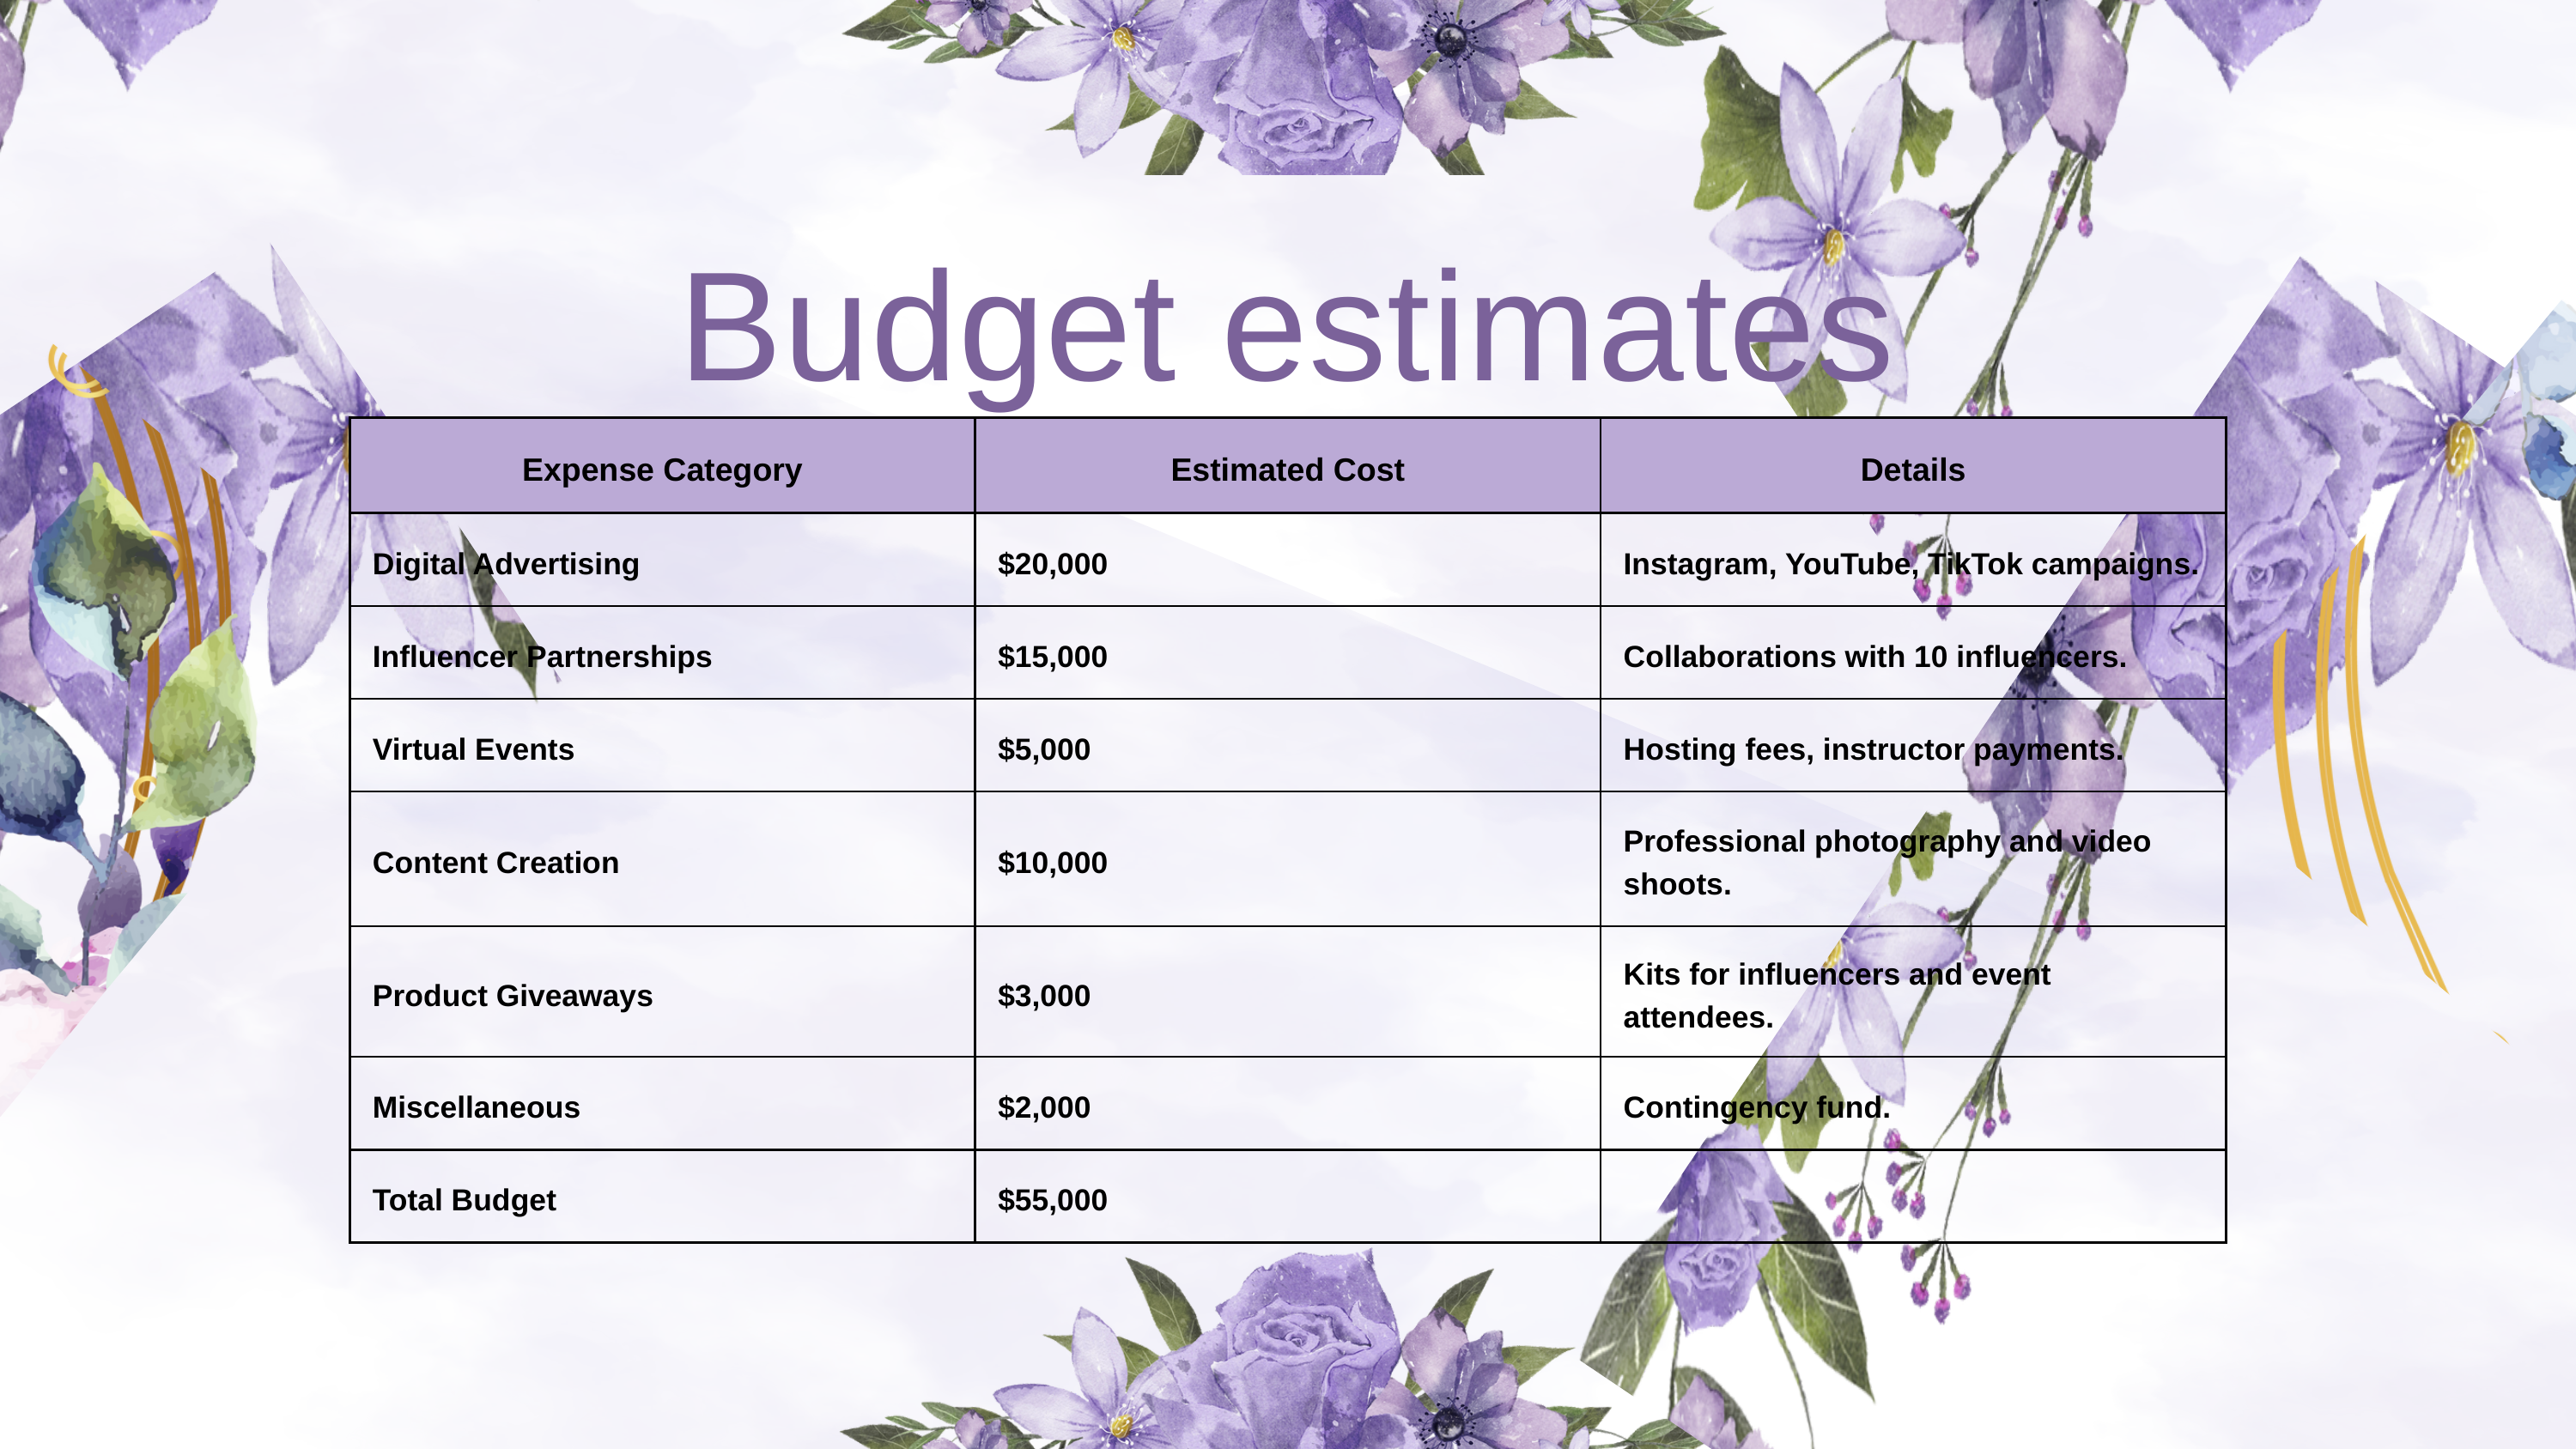

Budget estimates

| Expense Category | Estimated Cost | Details |
| --- | --- | --- |
| Digital Advertising | $20,000 | Instagram, YouTube, TikTok campaigns. |
| Influencer Partnerships | $15,000 | Collaborations with 10 influencers. |
| Virtual Events | $5,000 | Hosting fees, instructor payments. |
| Content Creation | $10,000 | Professional photography and video shoots. |
| Product Giveaways | $3,000 | Kits for influencers and event attendees. |
| Miscellaneous | $2,000 | Contingency fund. |
| Total Budget | $55,000 |  |